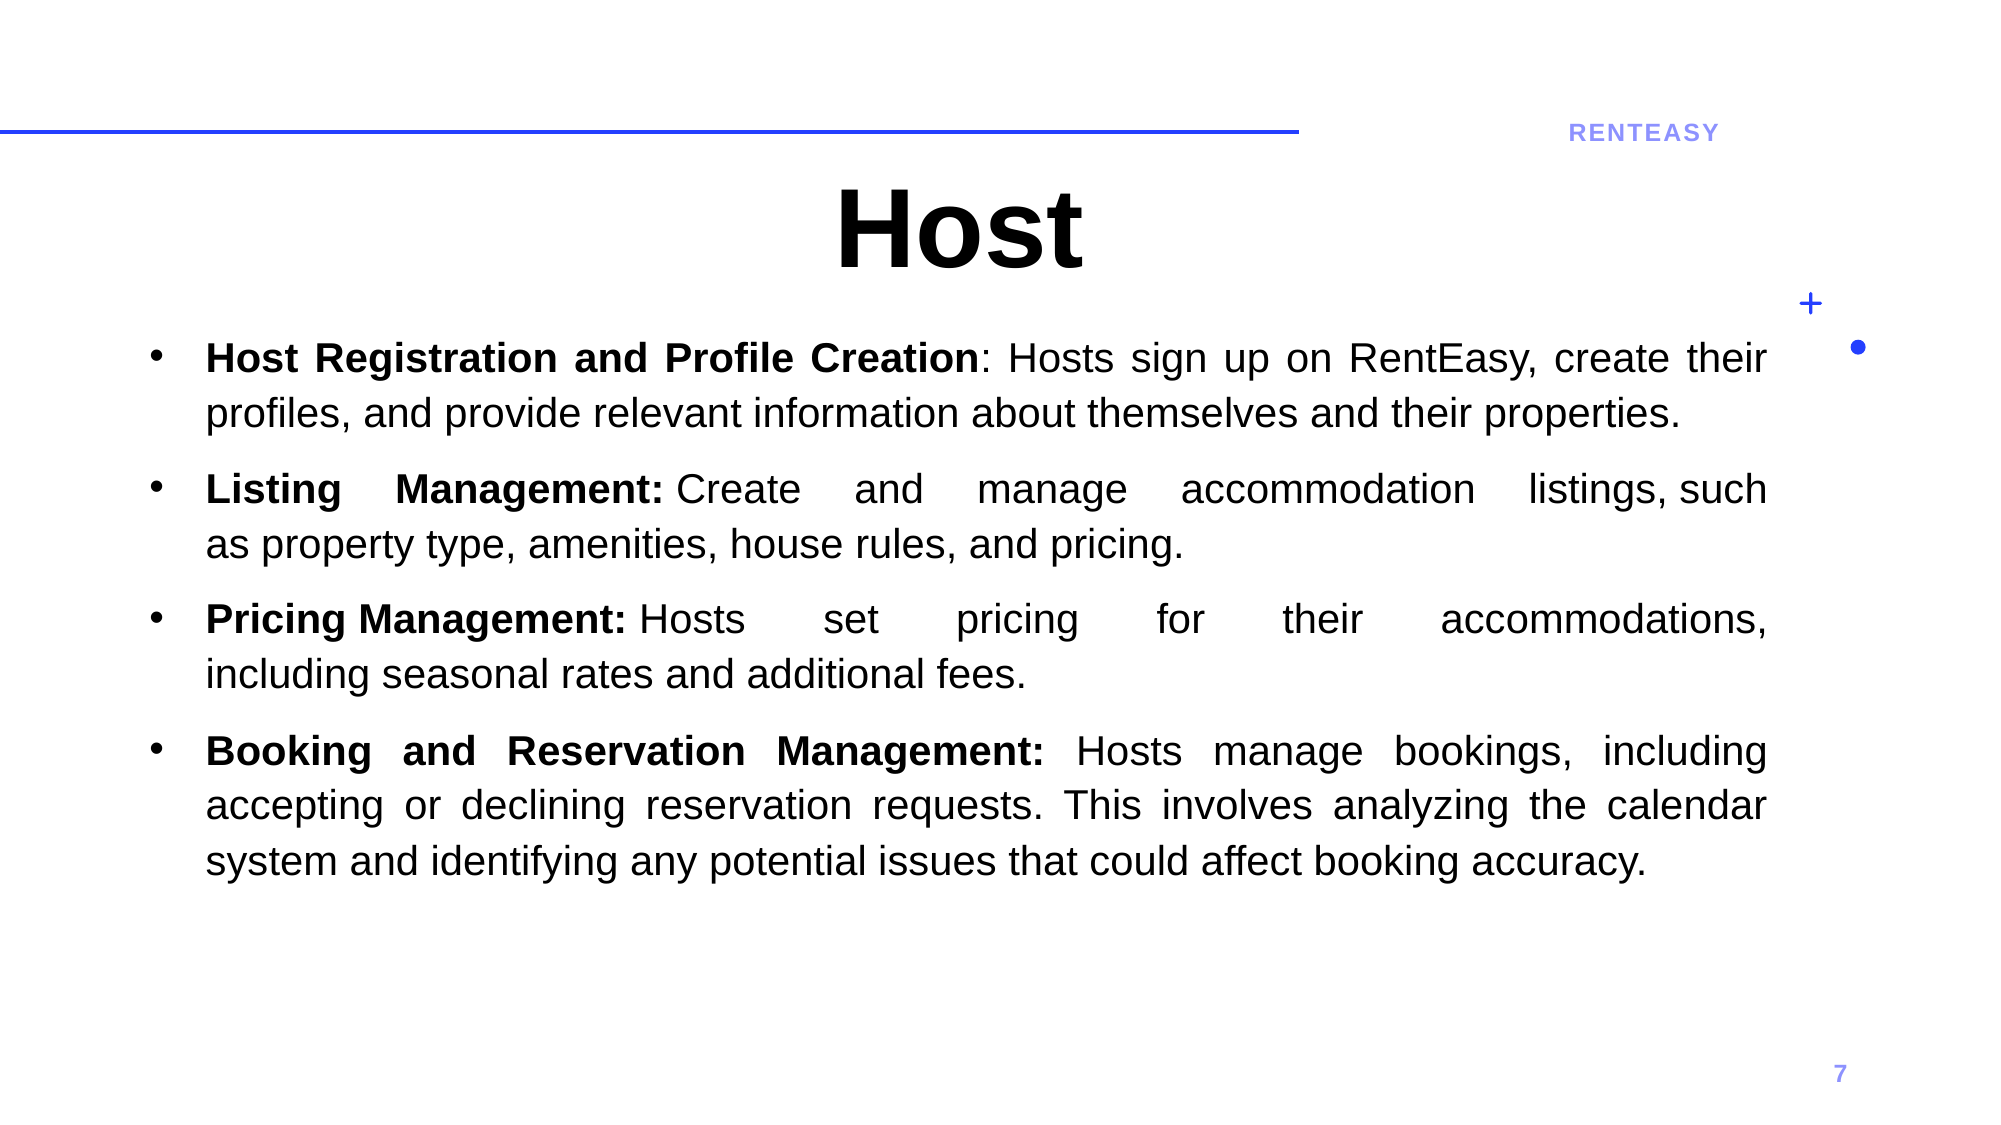

Renteasy
# Host
Host Registration and Profile Creation: Hosts sign up on RentEasy, create their profiles, and provide relevant information about themselves and their properties.
Listing Management: Create and manage accommodation listings, such as property type, amenities, house rules, and pricing.
Pricing Management: Hosts set pricing for their accommodations, including seasonal rates and additional fees.
Booking and Reservation Management: Hosts manage bookings, including accepting or declining reservation requests. This involves analyzing the calendar system and identifying any potential issues that could affect booking accuracy.
7